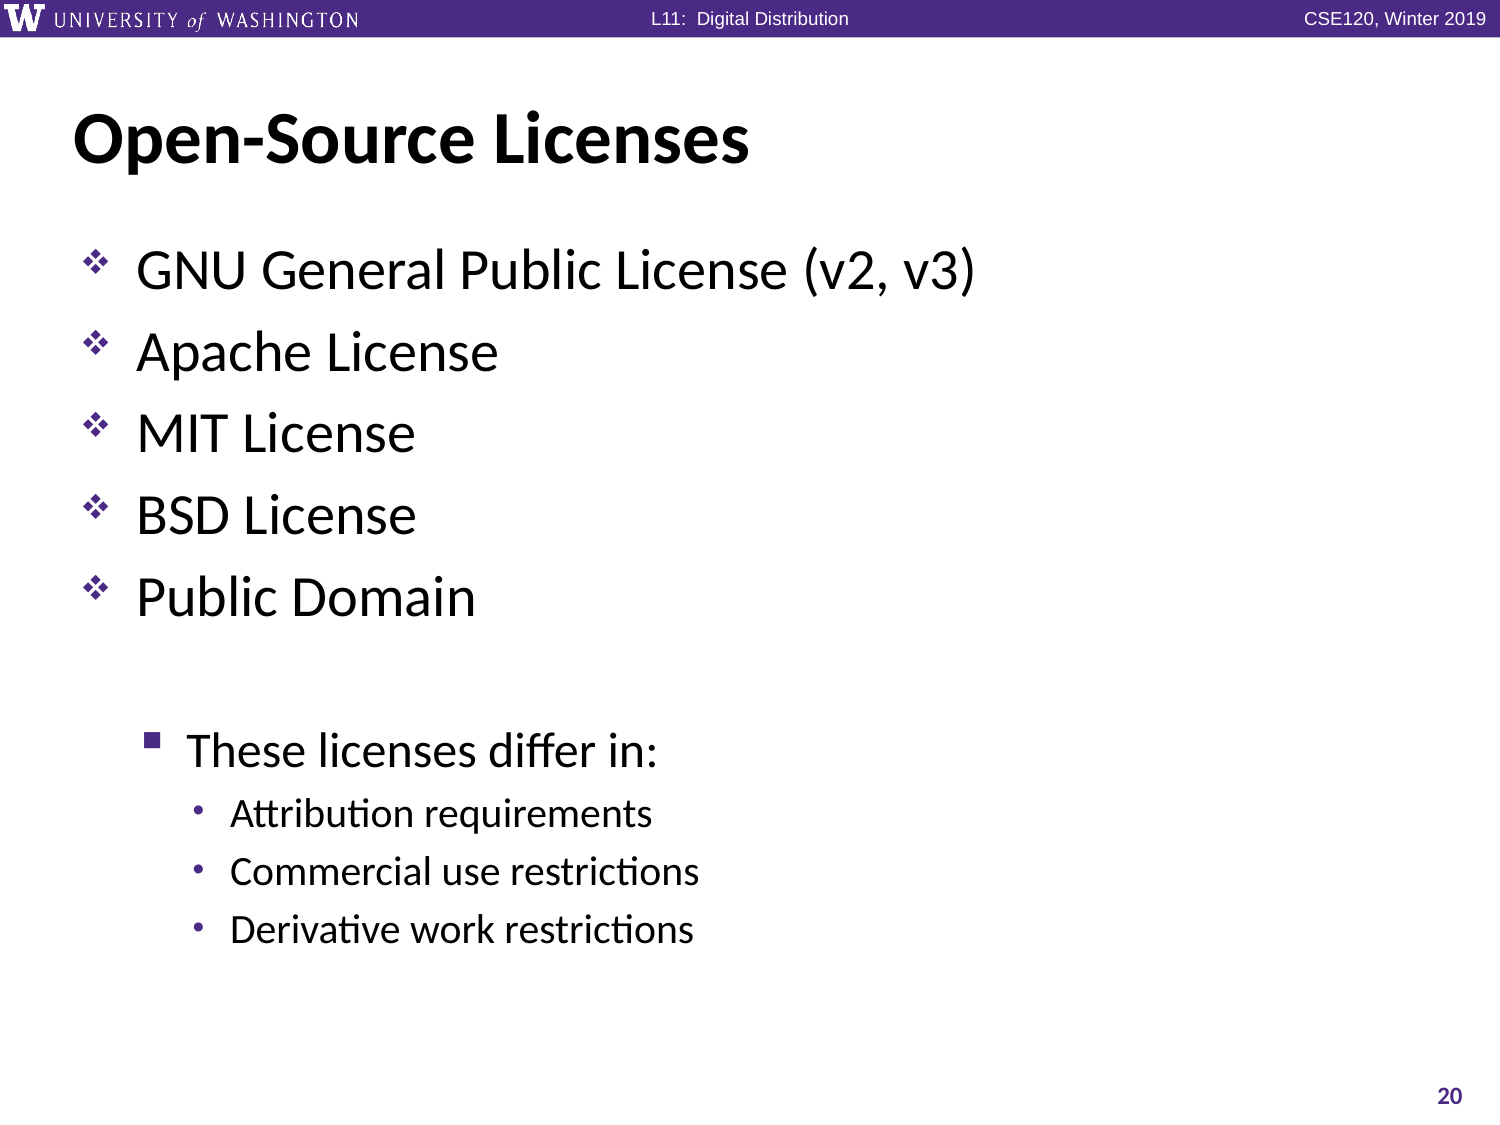

# Open-Source Licenses
GNU General Public License (v2, v3)
Apache License
MIT License
BSD License
Public Domain

These licenses differ in:
Attribution requirements
Commercial use restrictions
Derivative work restrictions
20